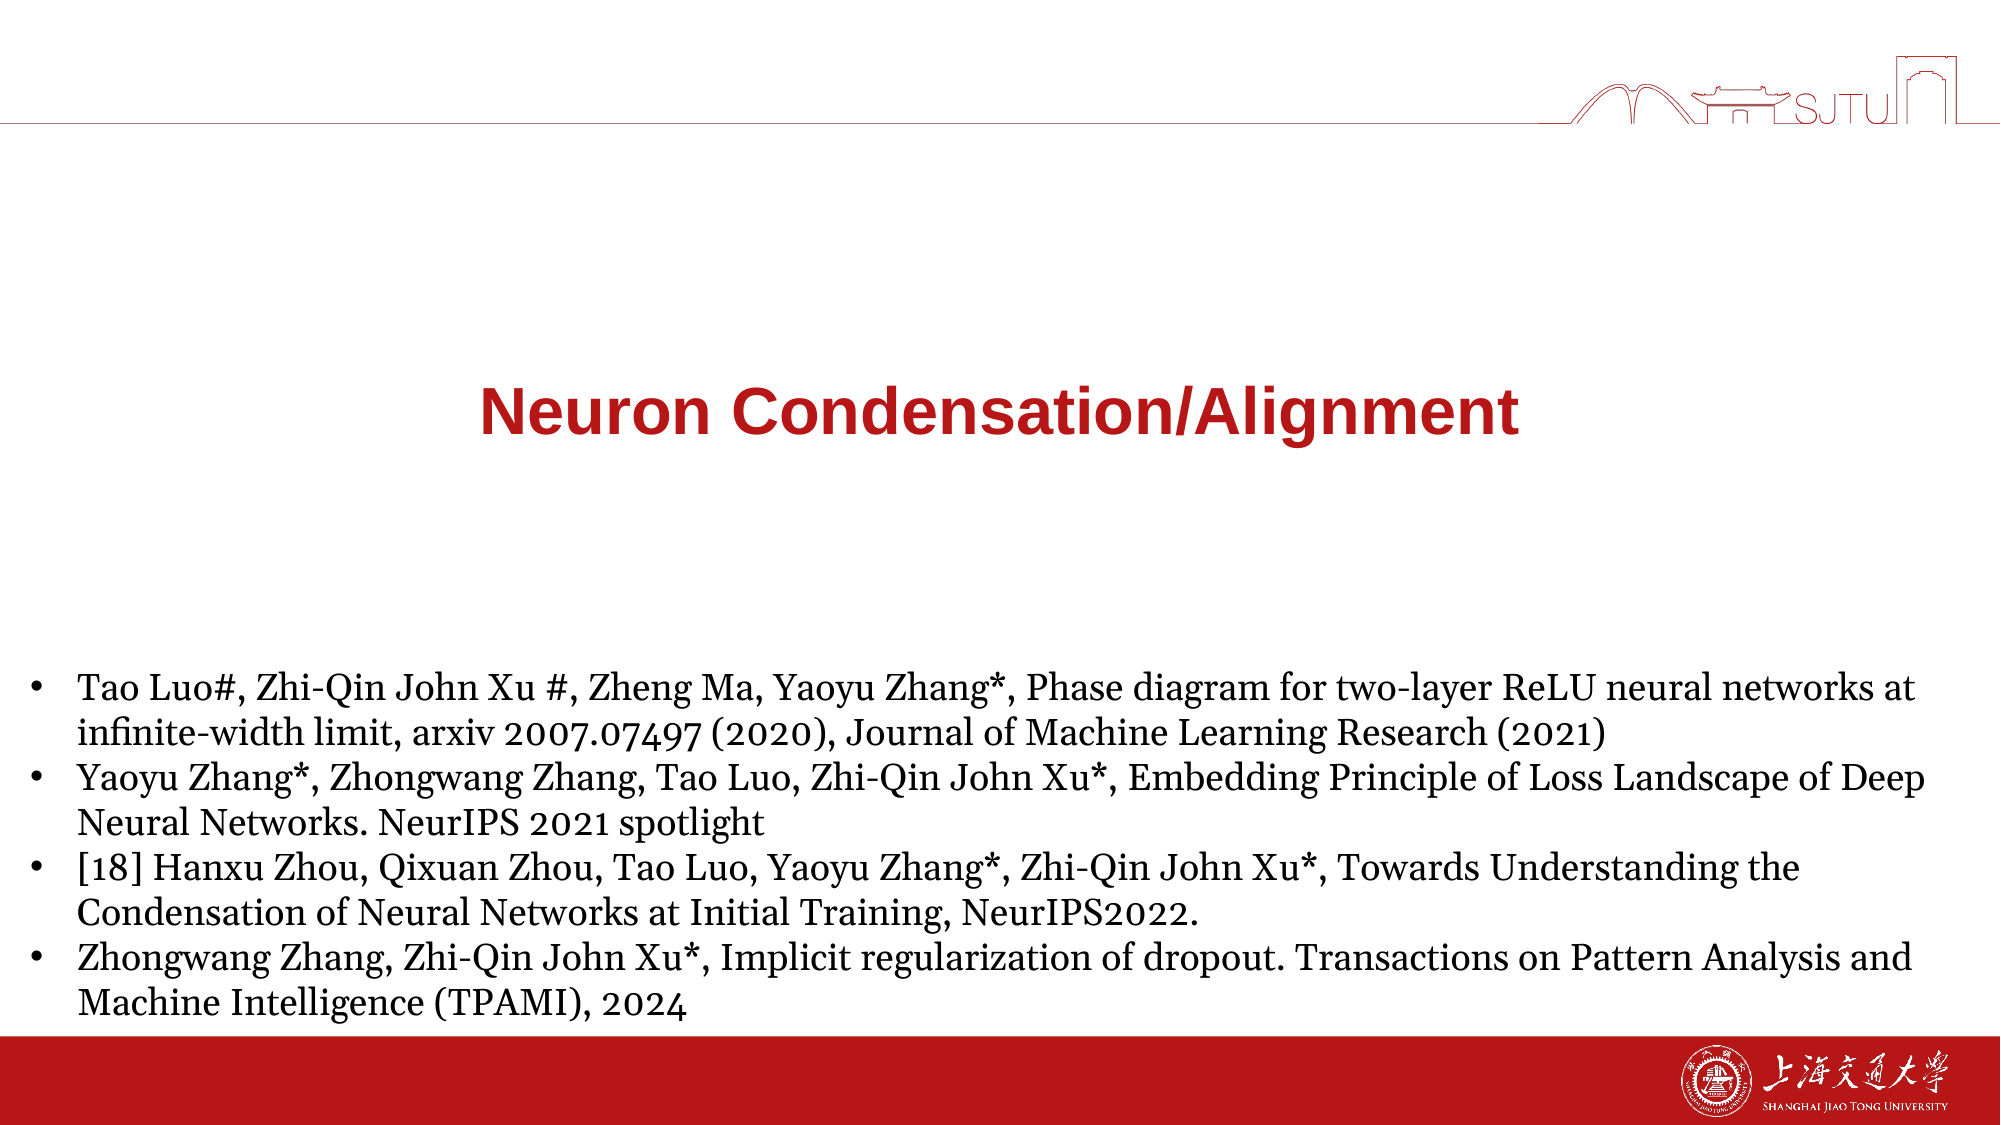

Neuron Condensation/Alignment
Tao Luo#, Zhi-Qin John Xu #, Zheng Ma, Yaoyu Zhang*, Phase diagram for two-layer ReLU neural networks at infinite-width limit, arxiv 2007.07497 (2020), Journal of Machine Learning Research (2021)
Yaoyu Zhang*, Zhongwang Zhang, Tao Luo, Zhi-Qin John Xu*, Embedding Principle of Loss Landscape of Deep Neural Networks. NeurIPS 2021 spotlight
[18] Hanxu Zhou, Qixuan Zhou, Tao Luo, Yaoyu Zhang*, Zhi-Qin John Xu*, Towards Understanding the Condensation of Neural Networks at Initial Training, NeurIPS2022.
Zhongwang Zhang, Zhi-Qin John Xu*, Implicit regularization of dropout. Transactions on Pattern Analysis and Machine Intelligence (TPAMI), 2024